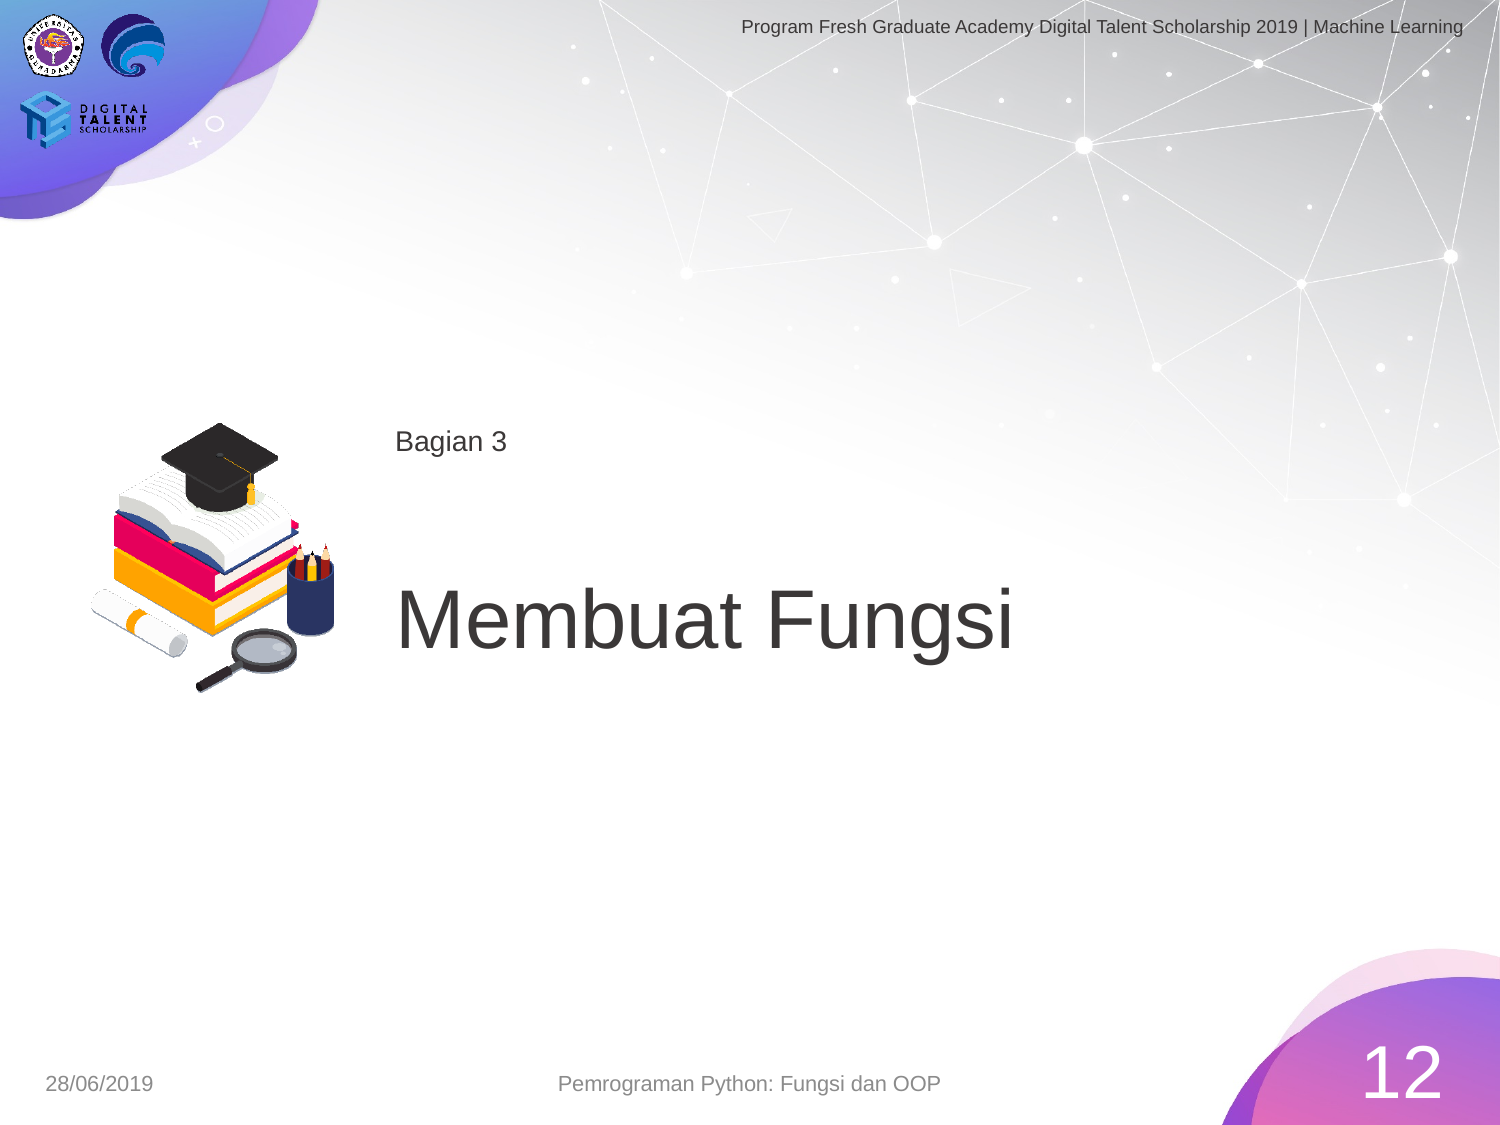

Bagian 3
# Membuat Fungsi
12
28/06/2019
Pemrograman Python: Fungsi dan OOP